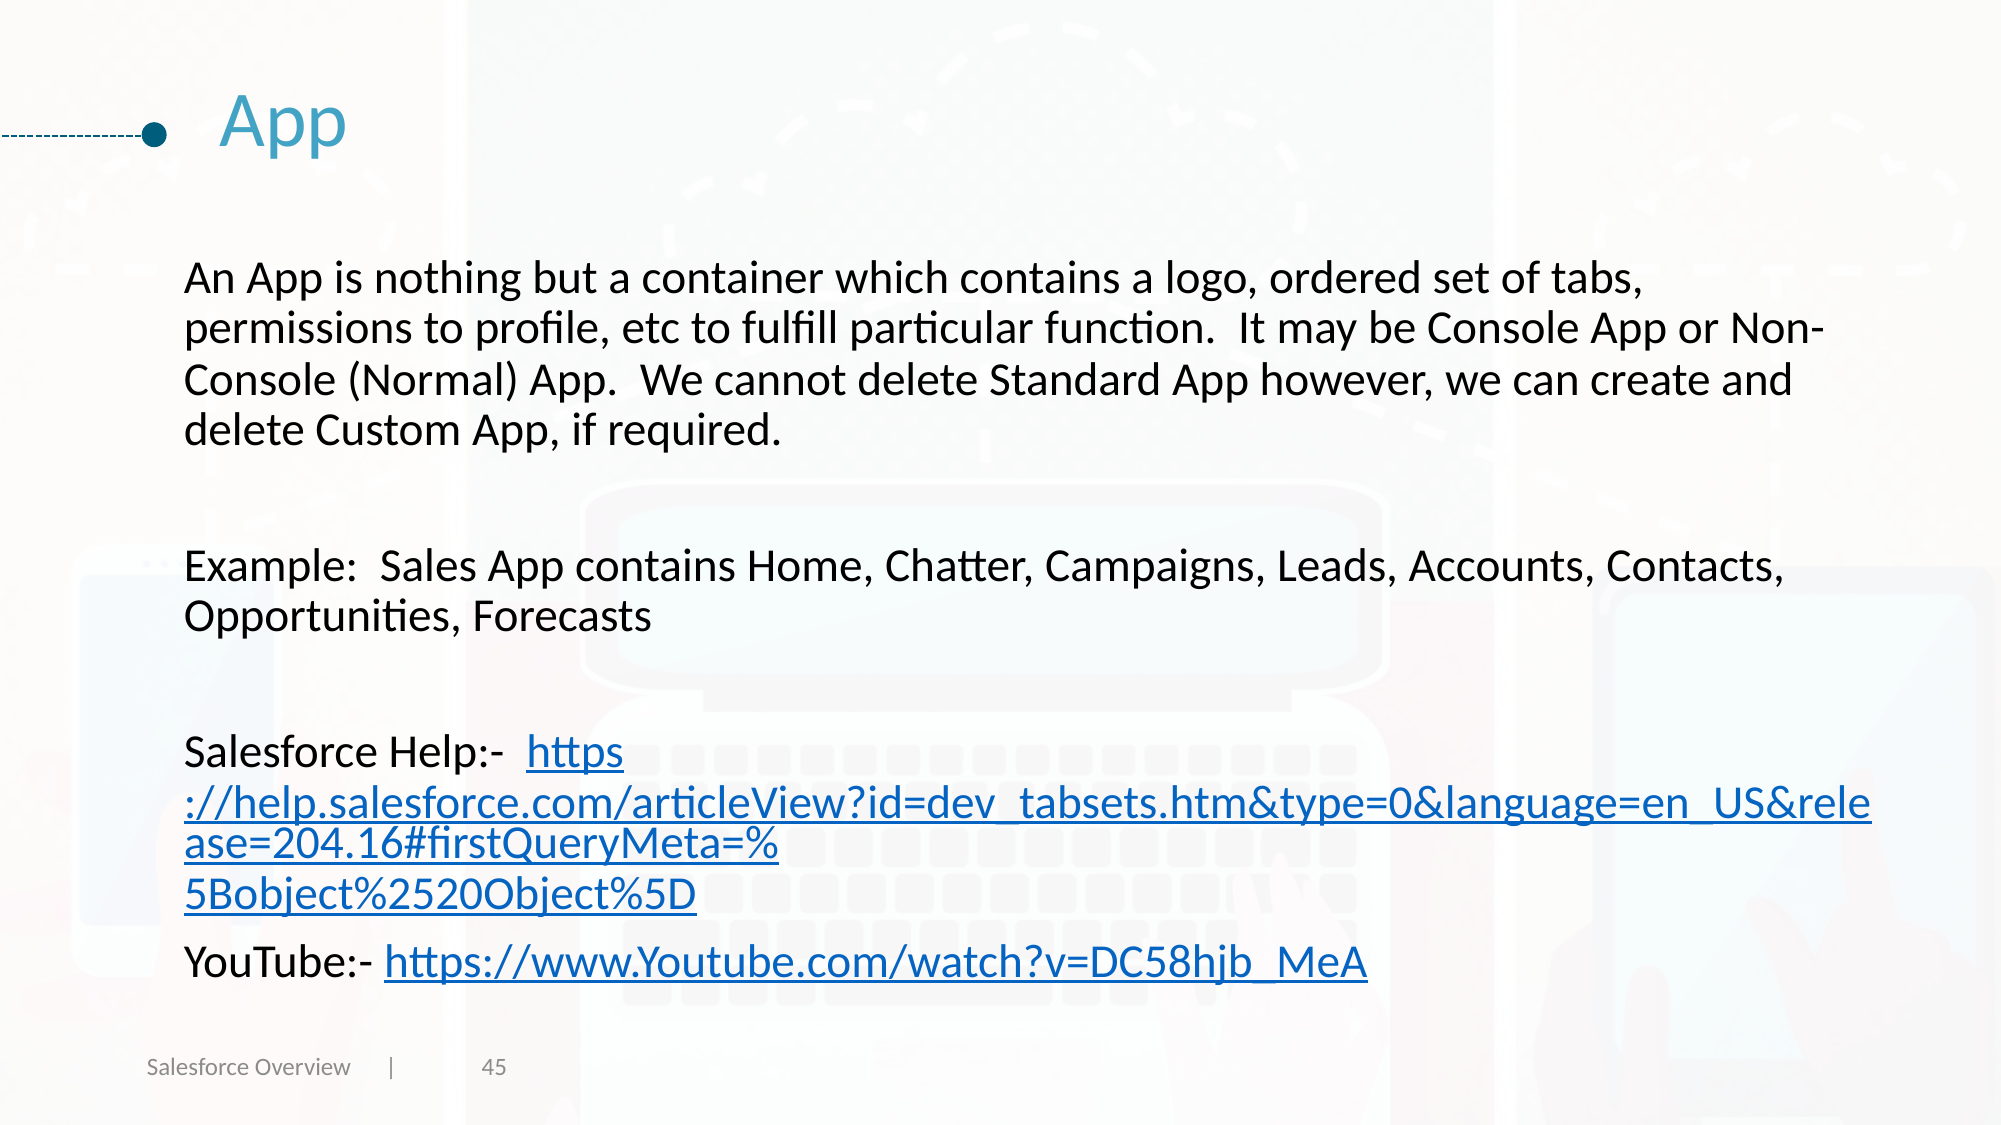

# App
An App is nothing but a container which contains a logo, ordered set of tabs, permissions to profile, etc to fulfill particular function.  It may be Console App or Non-Console (Normal) App.  We cannot delete Standard App however, we can create and delete Custom App, if required.

Example:  Sales App contains Home, Chatter, Campaigns, Leads, Accounts, Contacts, Opportunities, Forecasts

Salesforce Help:-  https://help.salesforce.com/articleView?id=dev_tabsets.htm&type=0&language=en_US&release=204.16#firstQueryMeta=%5Bobject%2520Object%5D
YouTube:- https://www.Youtube.com/watch?v=DC58hjb_MeA

Salesforce Overview      |
45